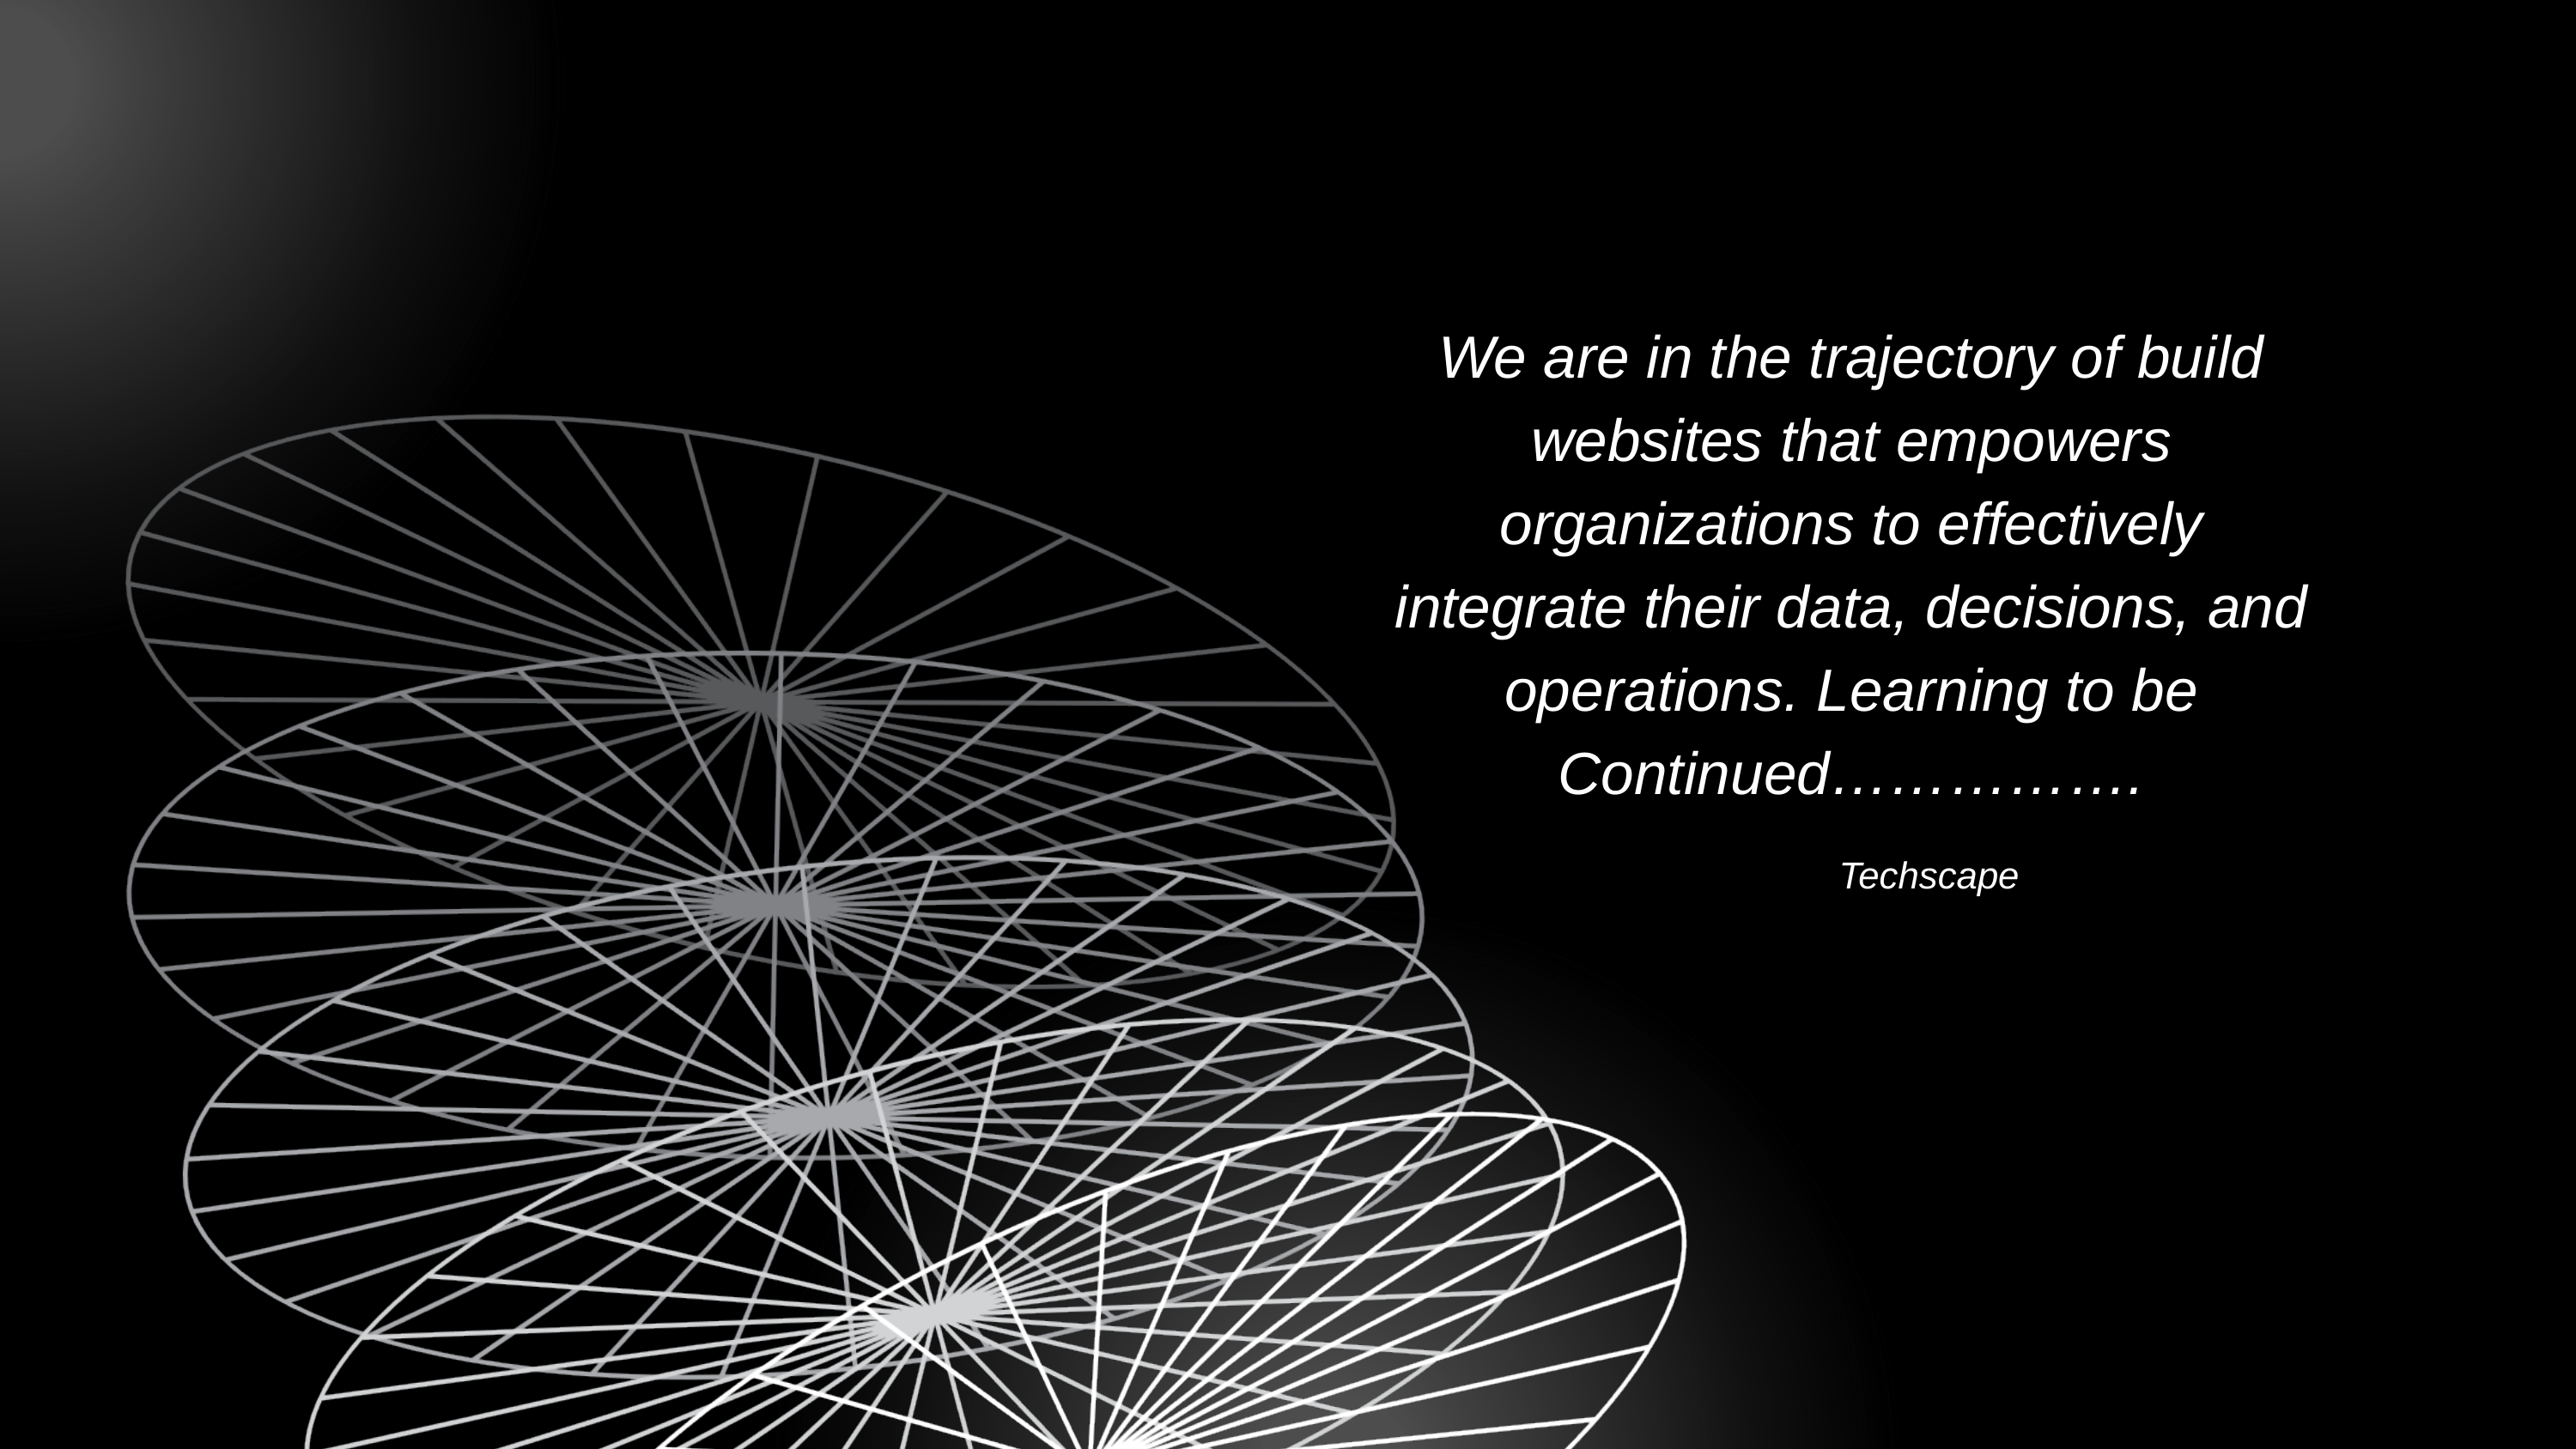

We are in the trajectory of build websites that empowers organizations to effectively integrate their data, decisions, and operations. Learning to be Continued…………….

Techscape